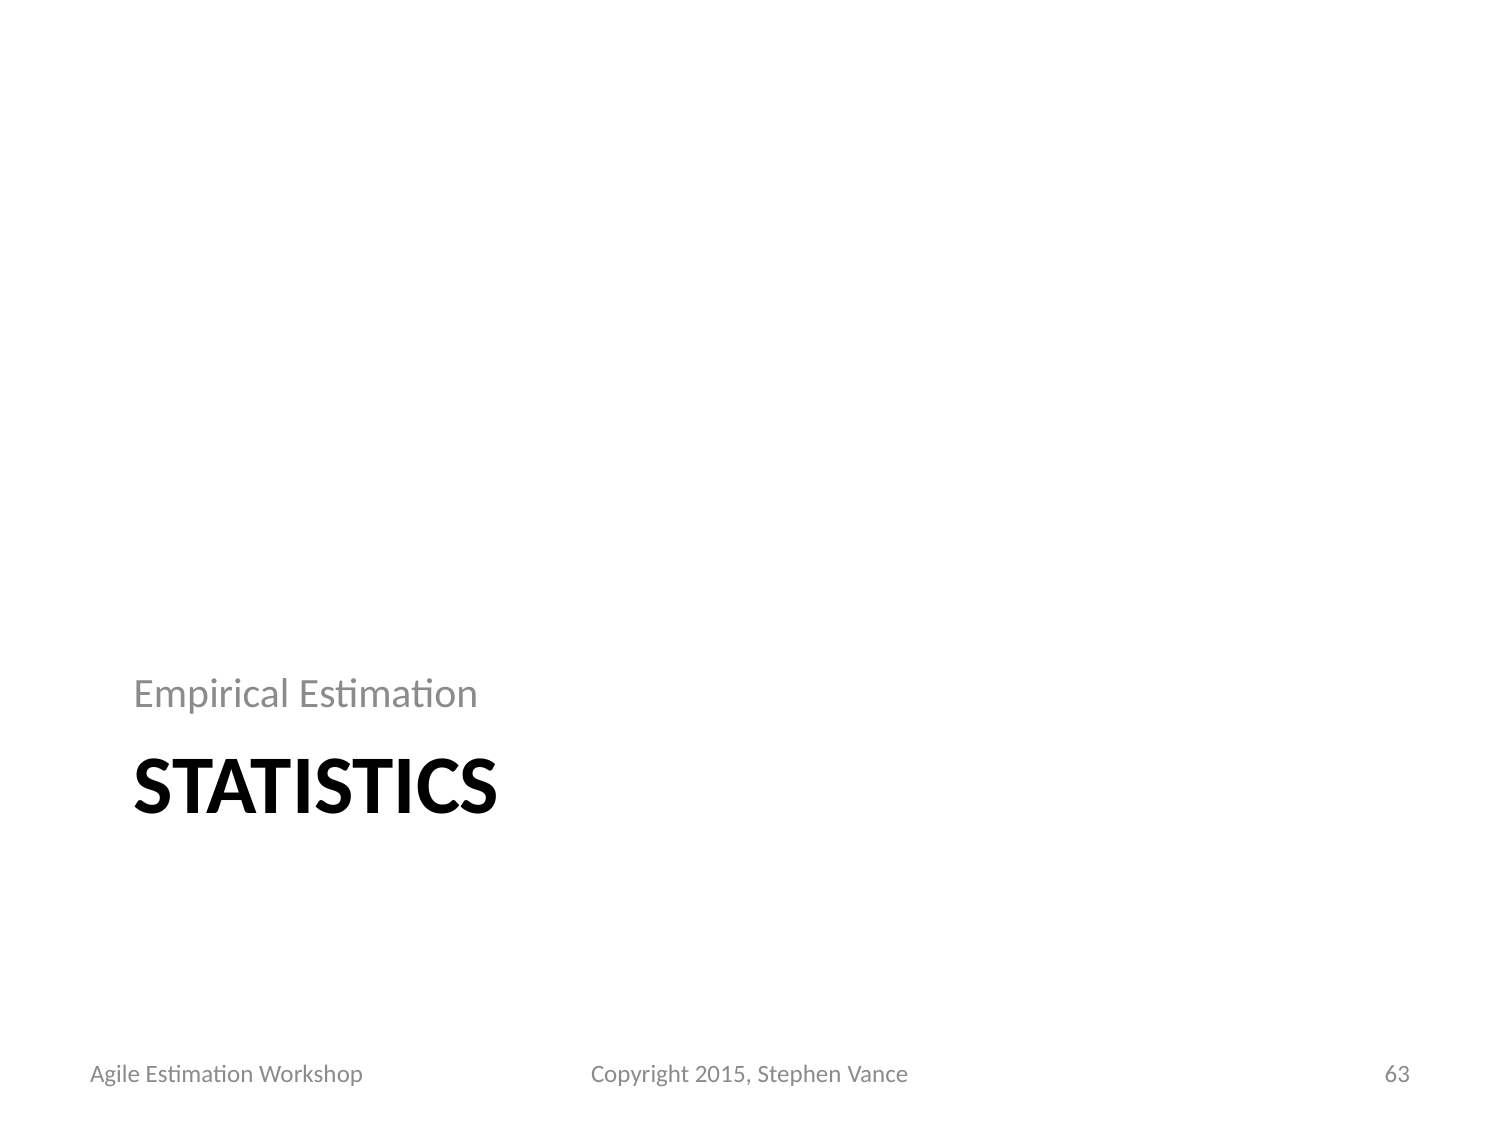

Empirical Estimation
# Statistics
Agile Estimation Workshop
Copyright 2015, Stephen Vance
63